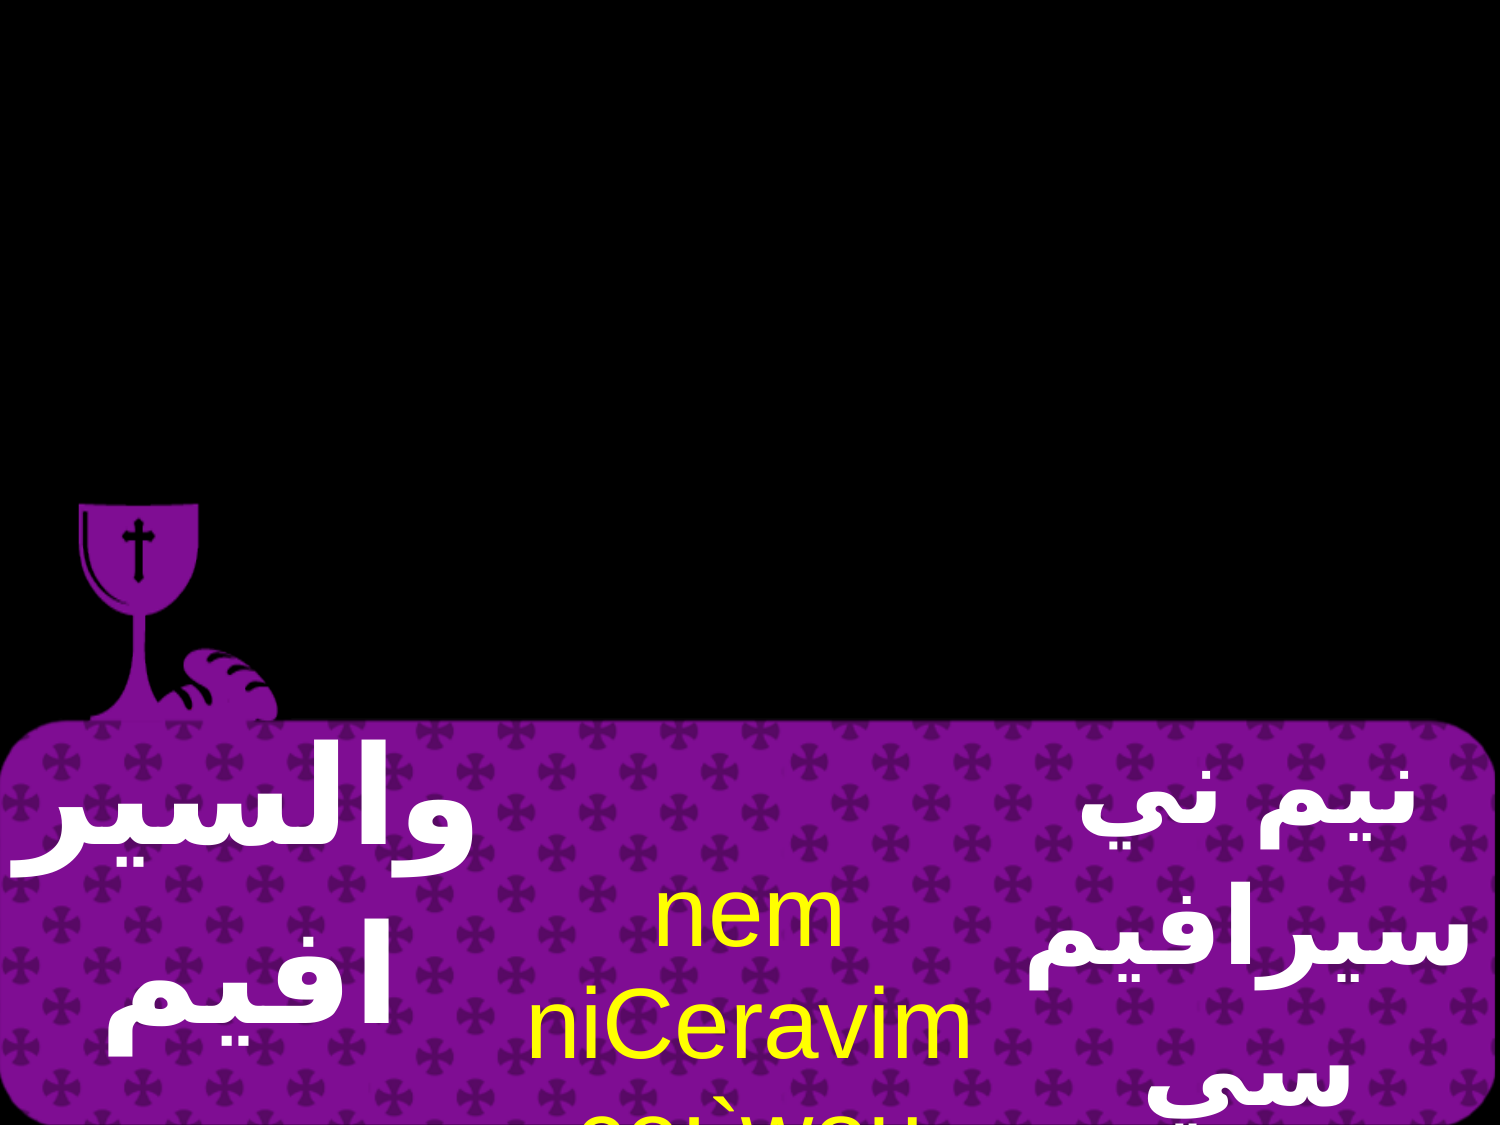

| والسيرافيم يمجدونك | nem niCeravim ce;`wou nak | نيم ني سيرافيم سي تيؤواو ناك |
| --- | --- | --- |